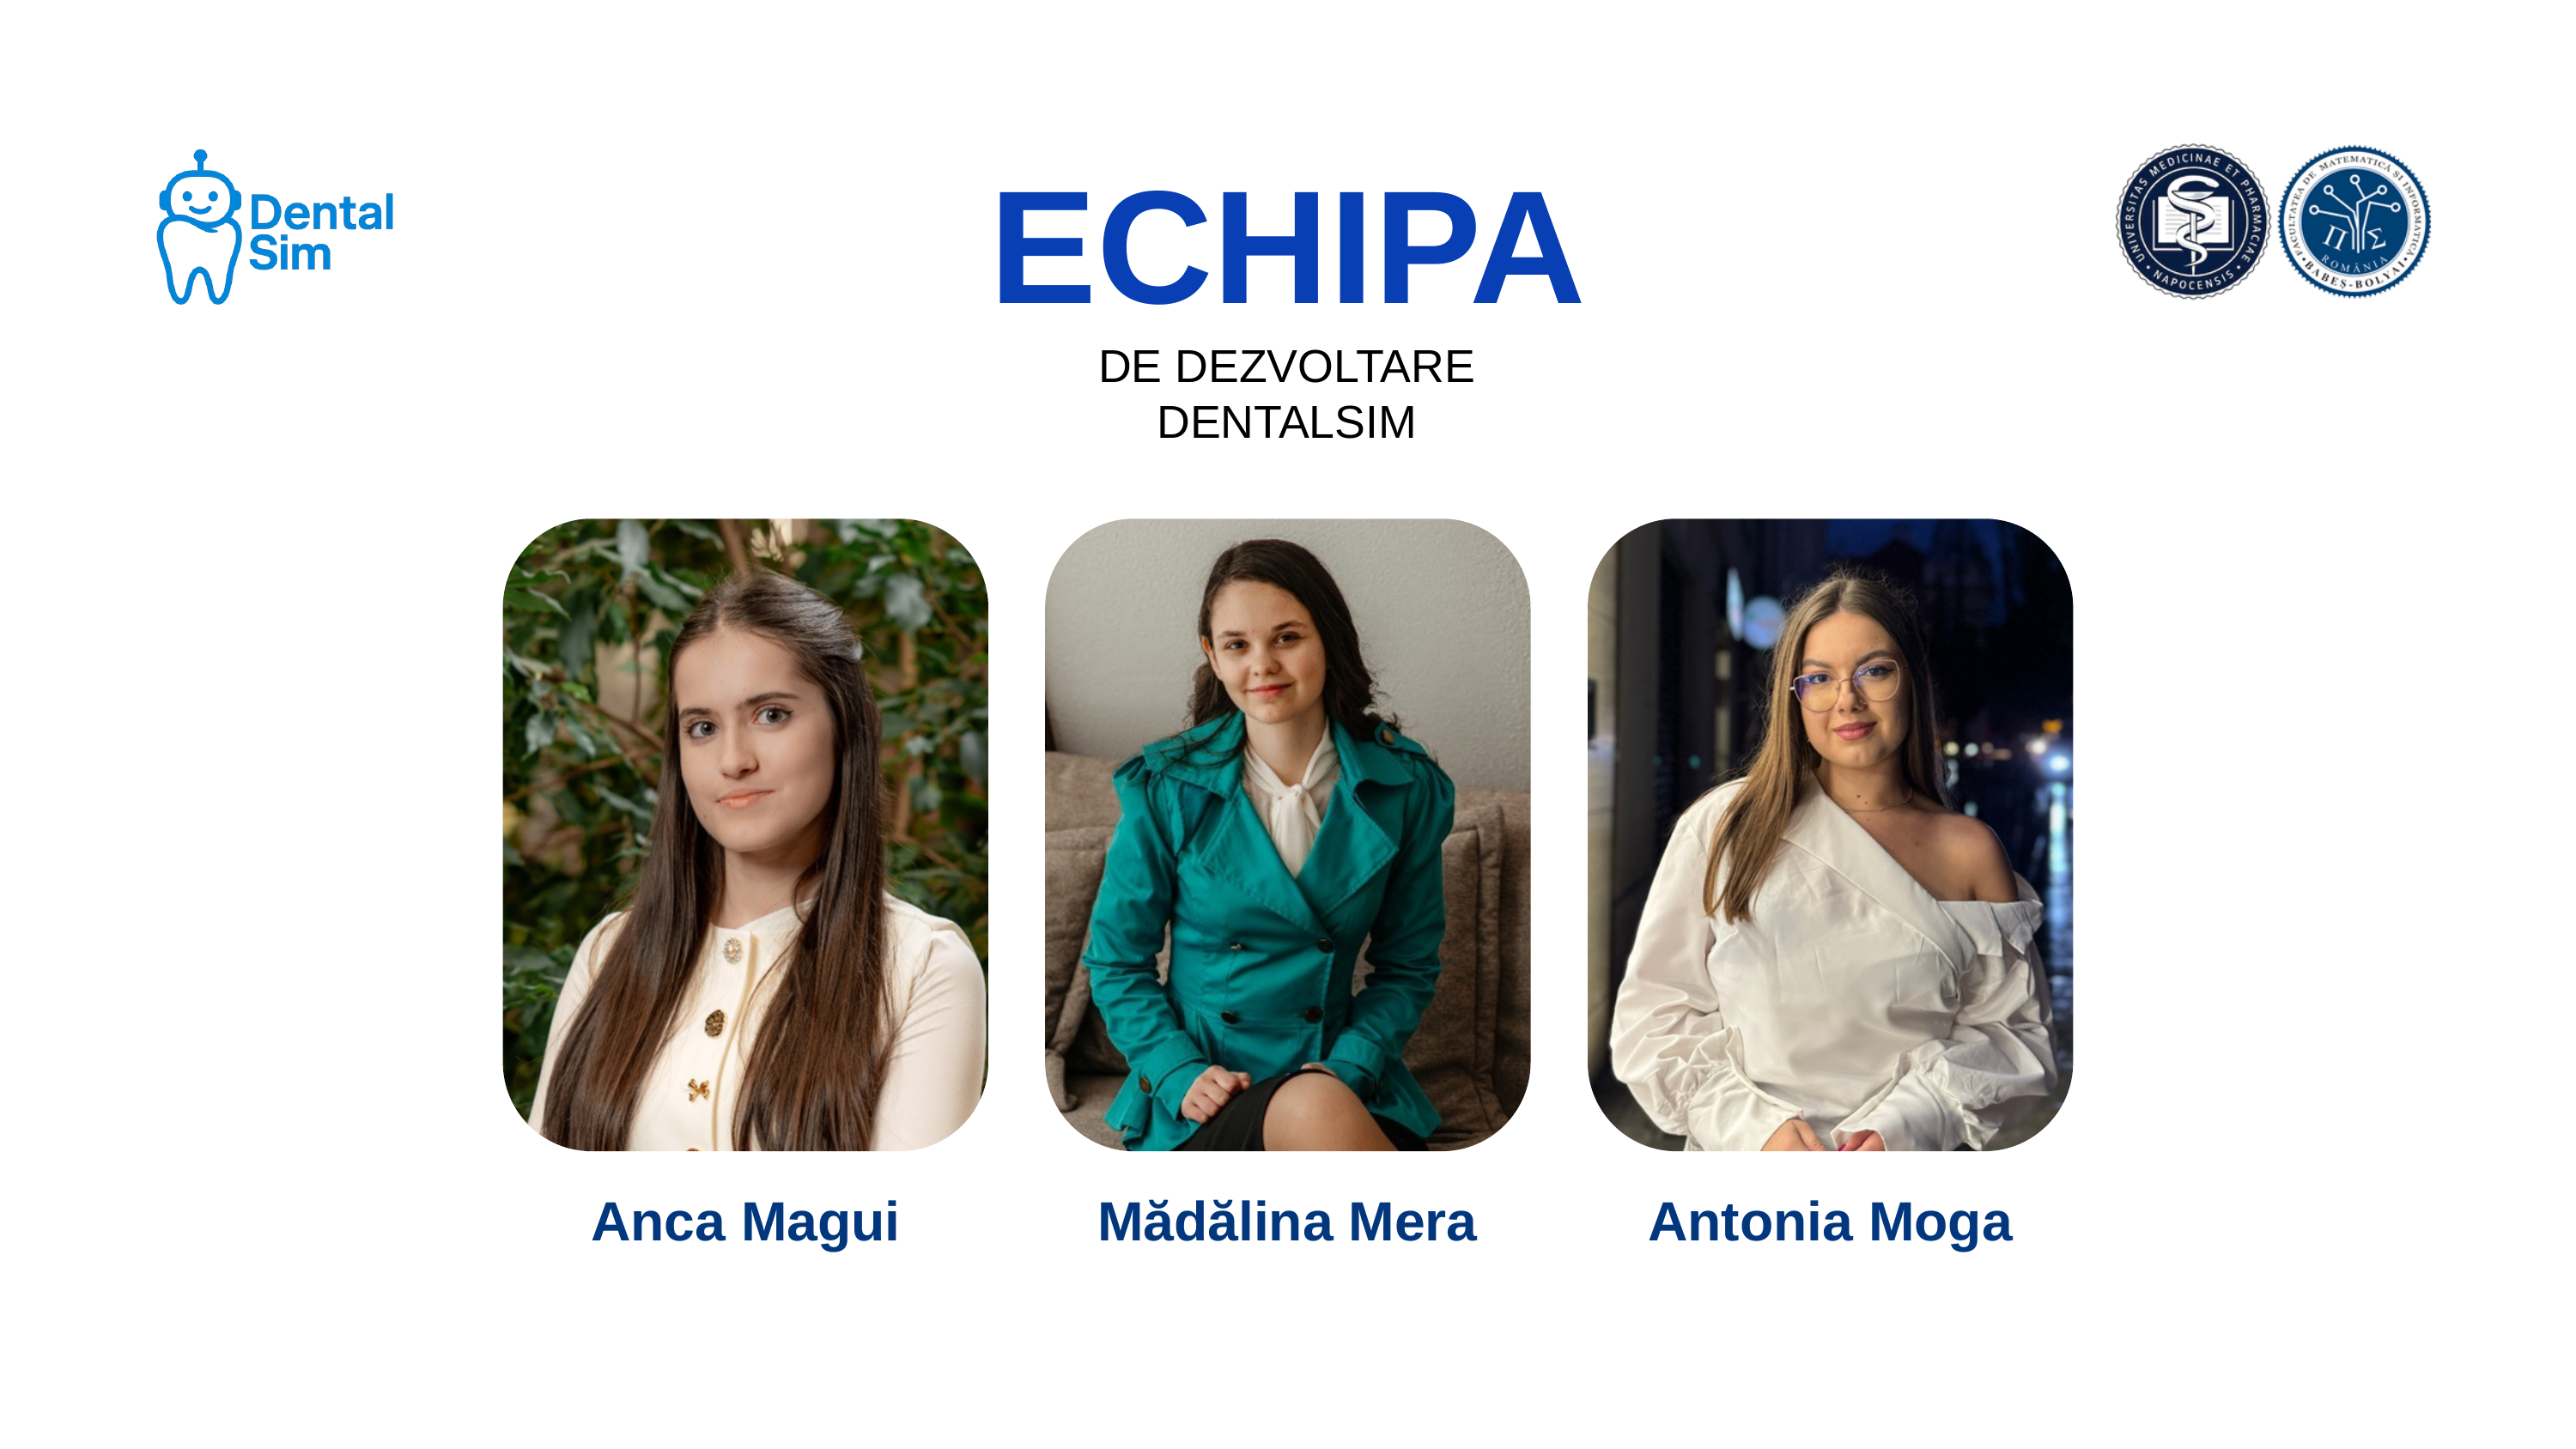

ECHIPA
DE DEZVOLTARE DENTALSIM

Anca Magui
Mădălina Mera
Antonia Moga